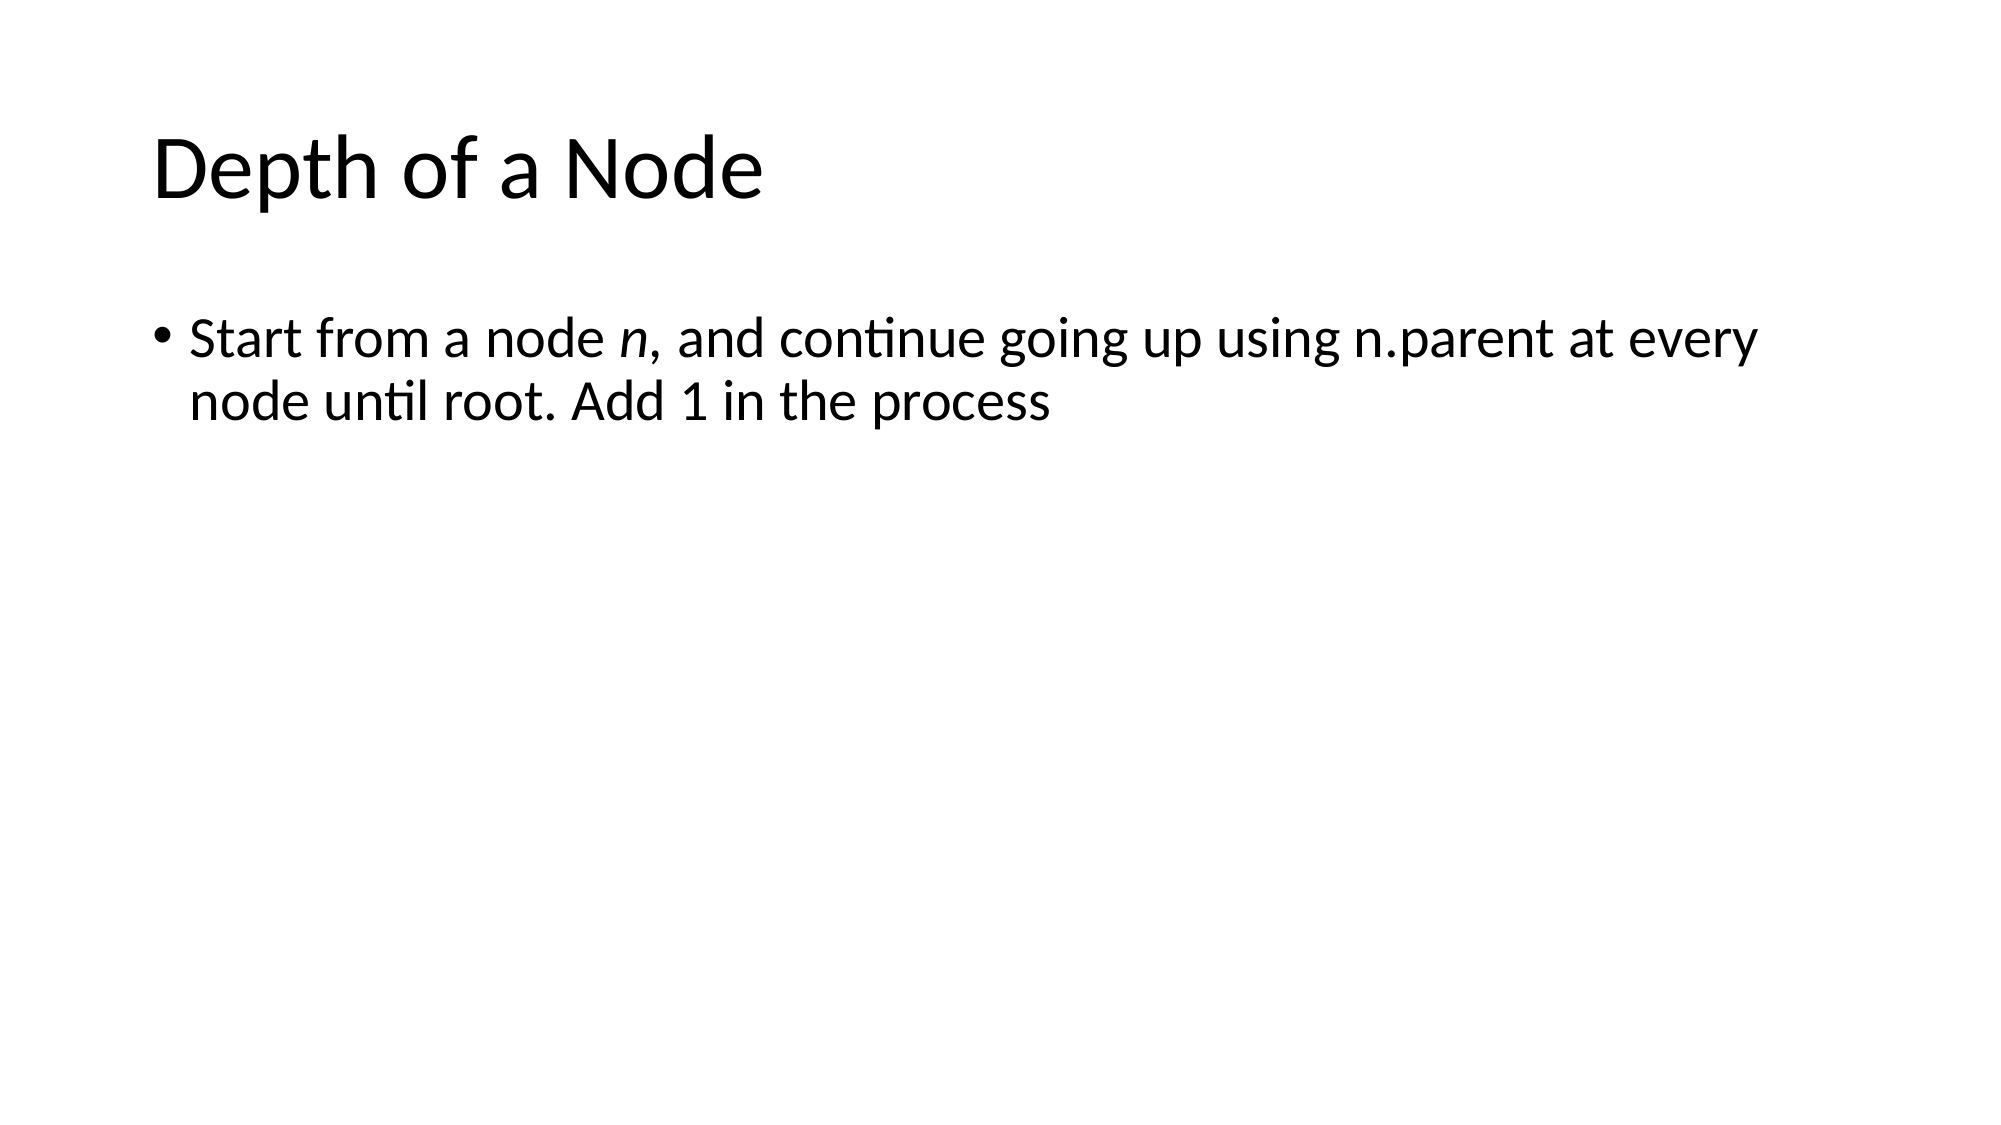

# Depth of a Node
Start from a node n, and continue going up using n.parent at every node until root. Add 1 in the process